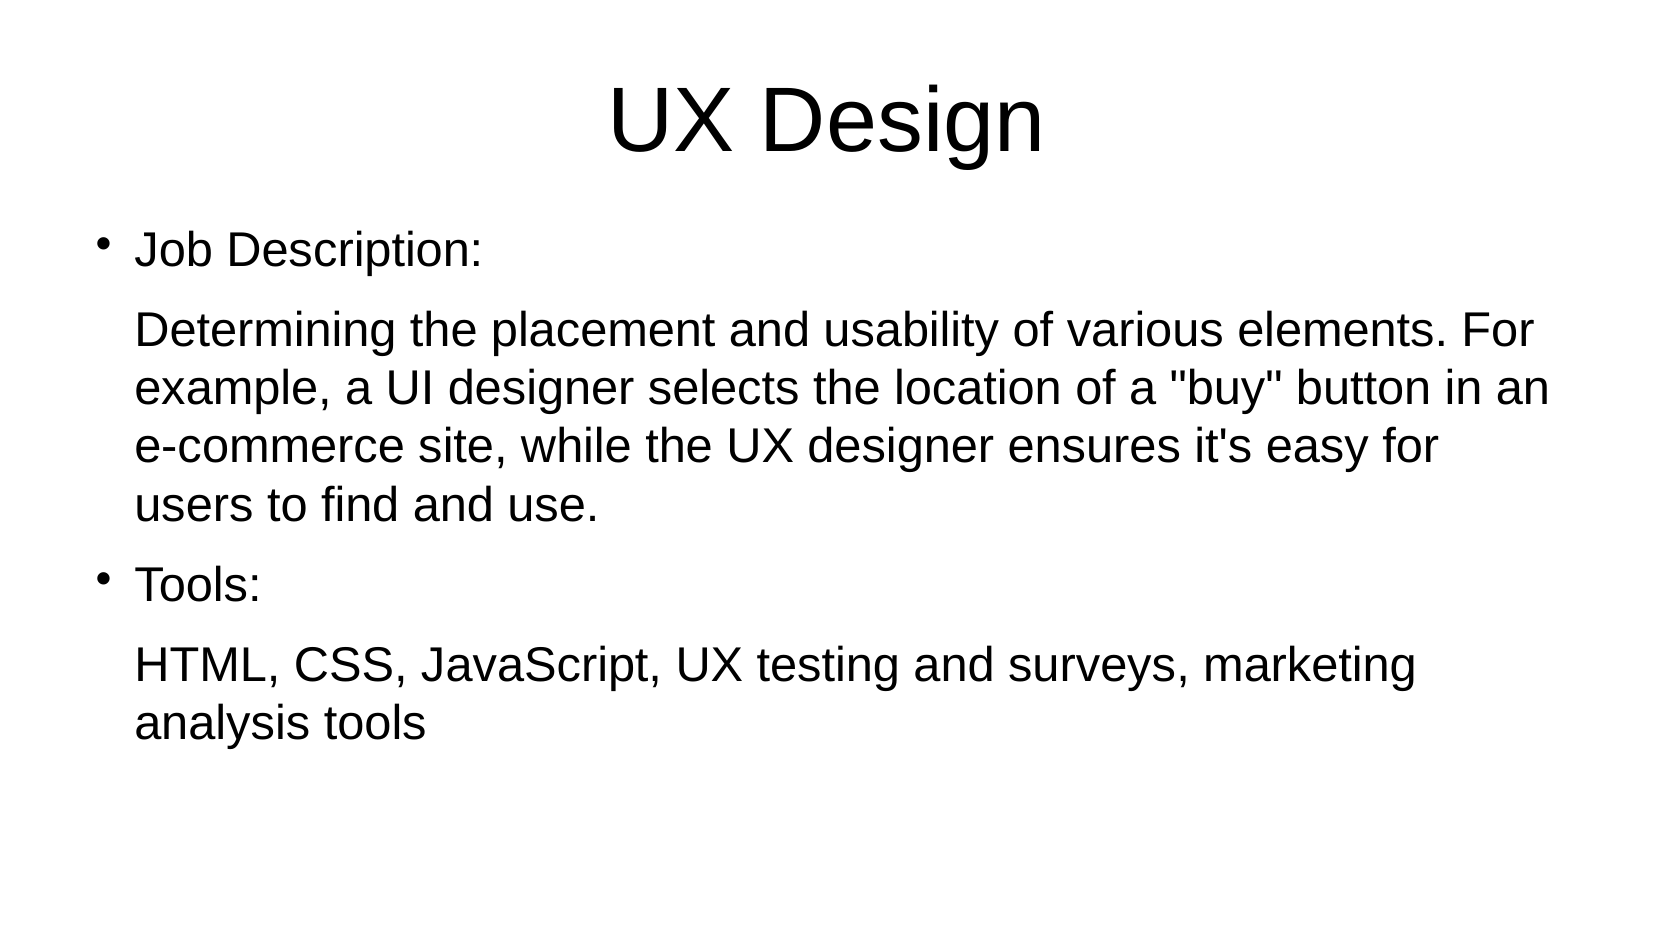

# UX Design
Job Description:
Determining the placement and usability of various elements. For example, a UI designer selects the location of a "buy" button in an e-commerce site, while the UX designer ensures it's easy for users to find and use.
Tools:
HTML, CSS, JavaScript, UX testing and surveys, marketing analysis tools